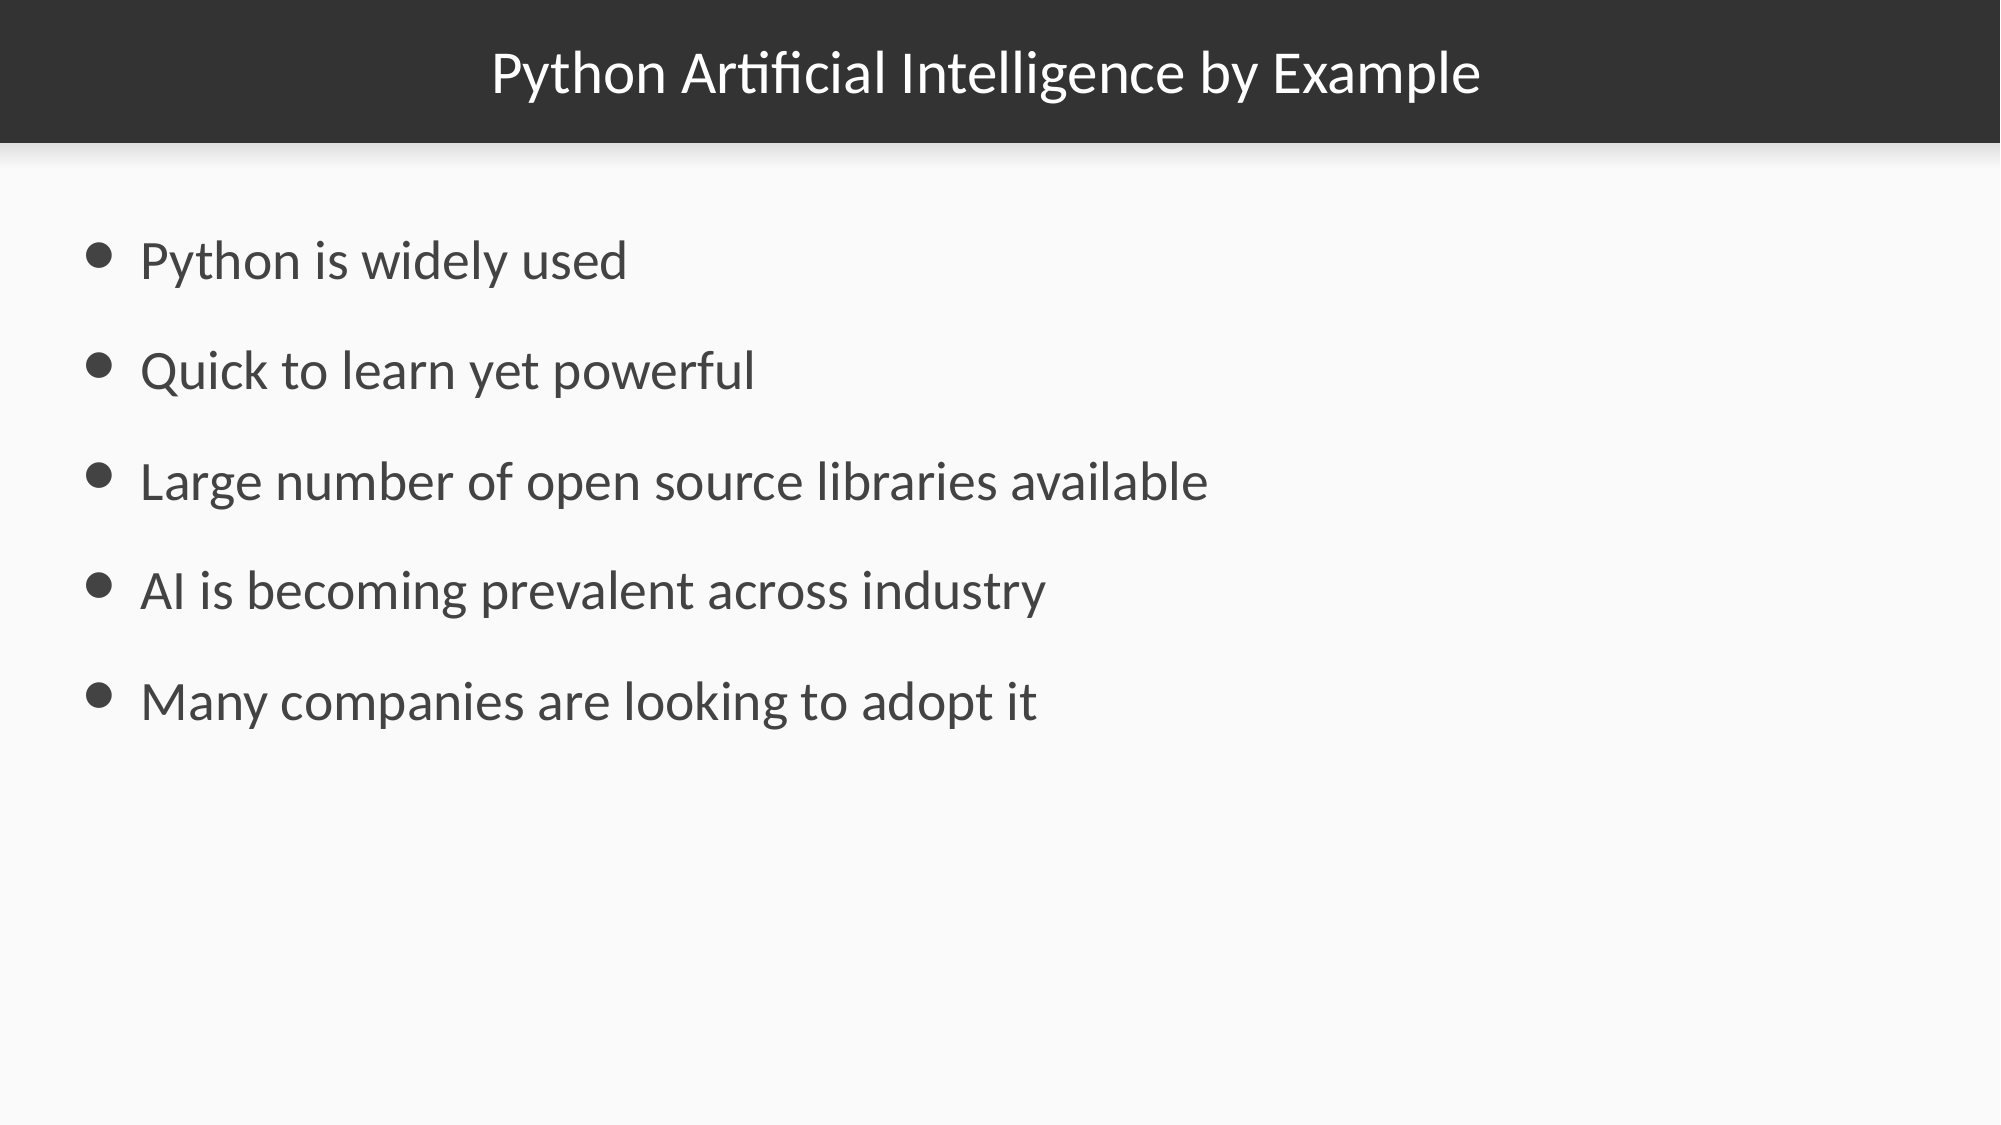

# Python Artificial Intelligence by Example
Python is widely used
Quick to learn yet powerful
Large number of open source libraries available
AI is becoming prevalent across industry
Many companies are looking to adopt it